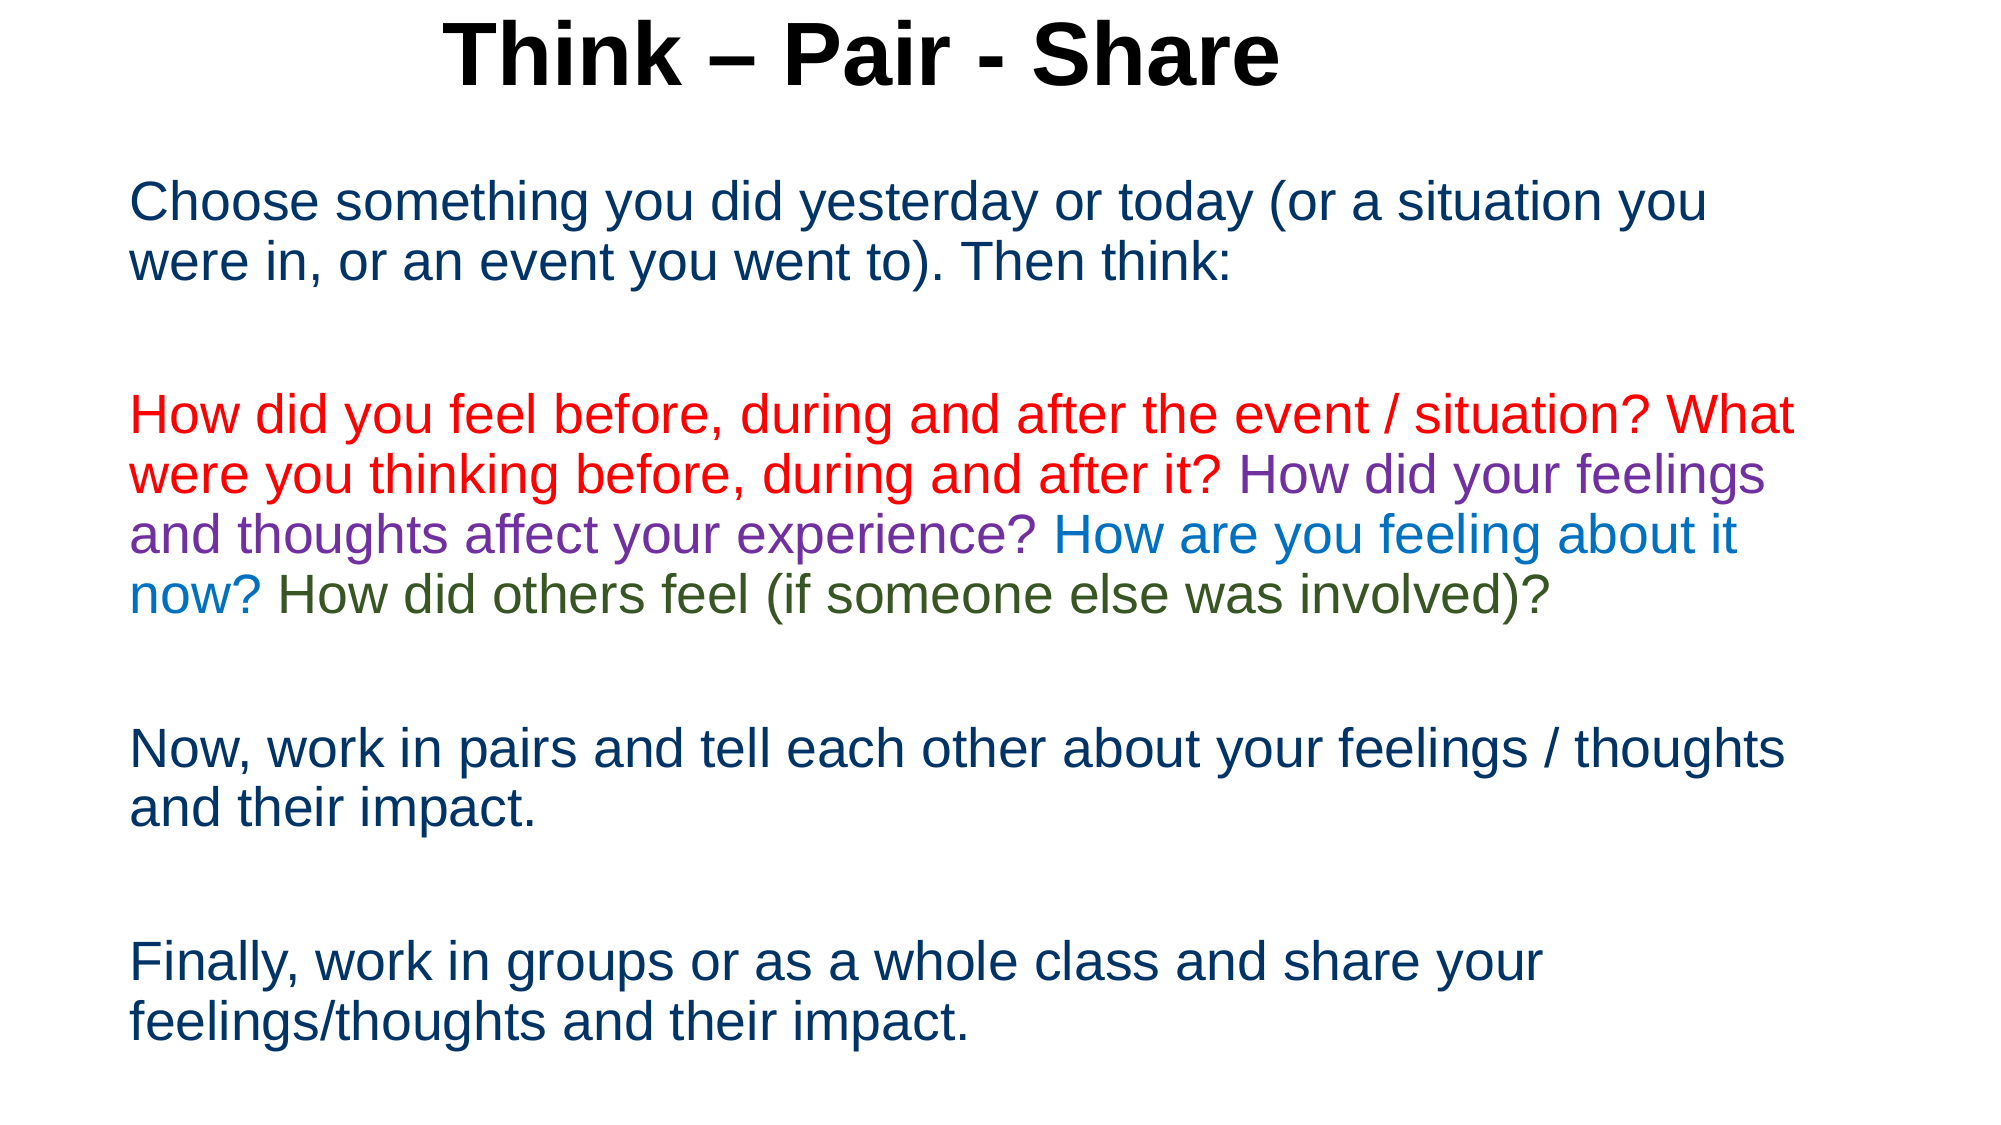

# Think – Pair - Share
Choose something you did yesterday or today (or a situation you were in, or an event you went to). Then think:

How did you feel before, during and after the event / situation? What were you thinking before, during and after it? How did your feelings and thoughts affect your experience? How are you feeling about it now? How did others feel (if someone else was involved)?

Now, work in pairs and tell each other about your feelings / thoughts and their impact.

Finally, work in groups or as a whole class and share your feelings/thoughts and their impact.